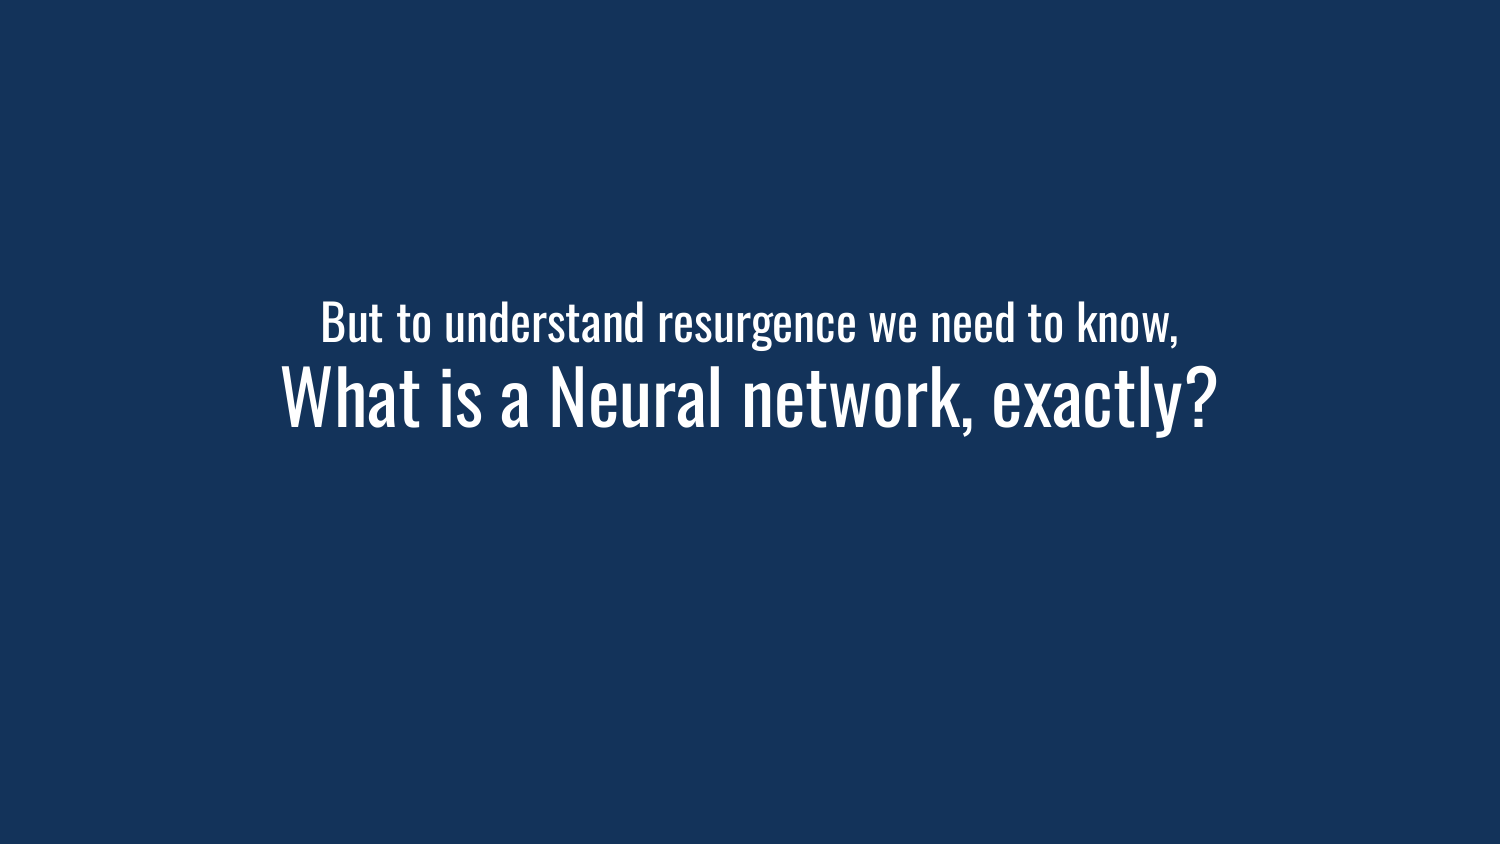

But to understand resurgence we need to know,
What is a Neural network, exactly?